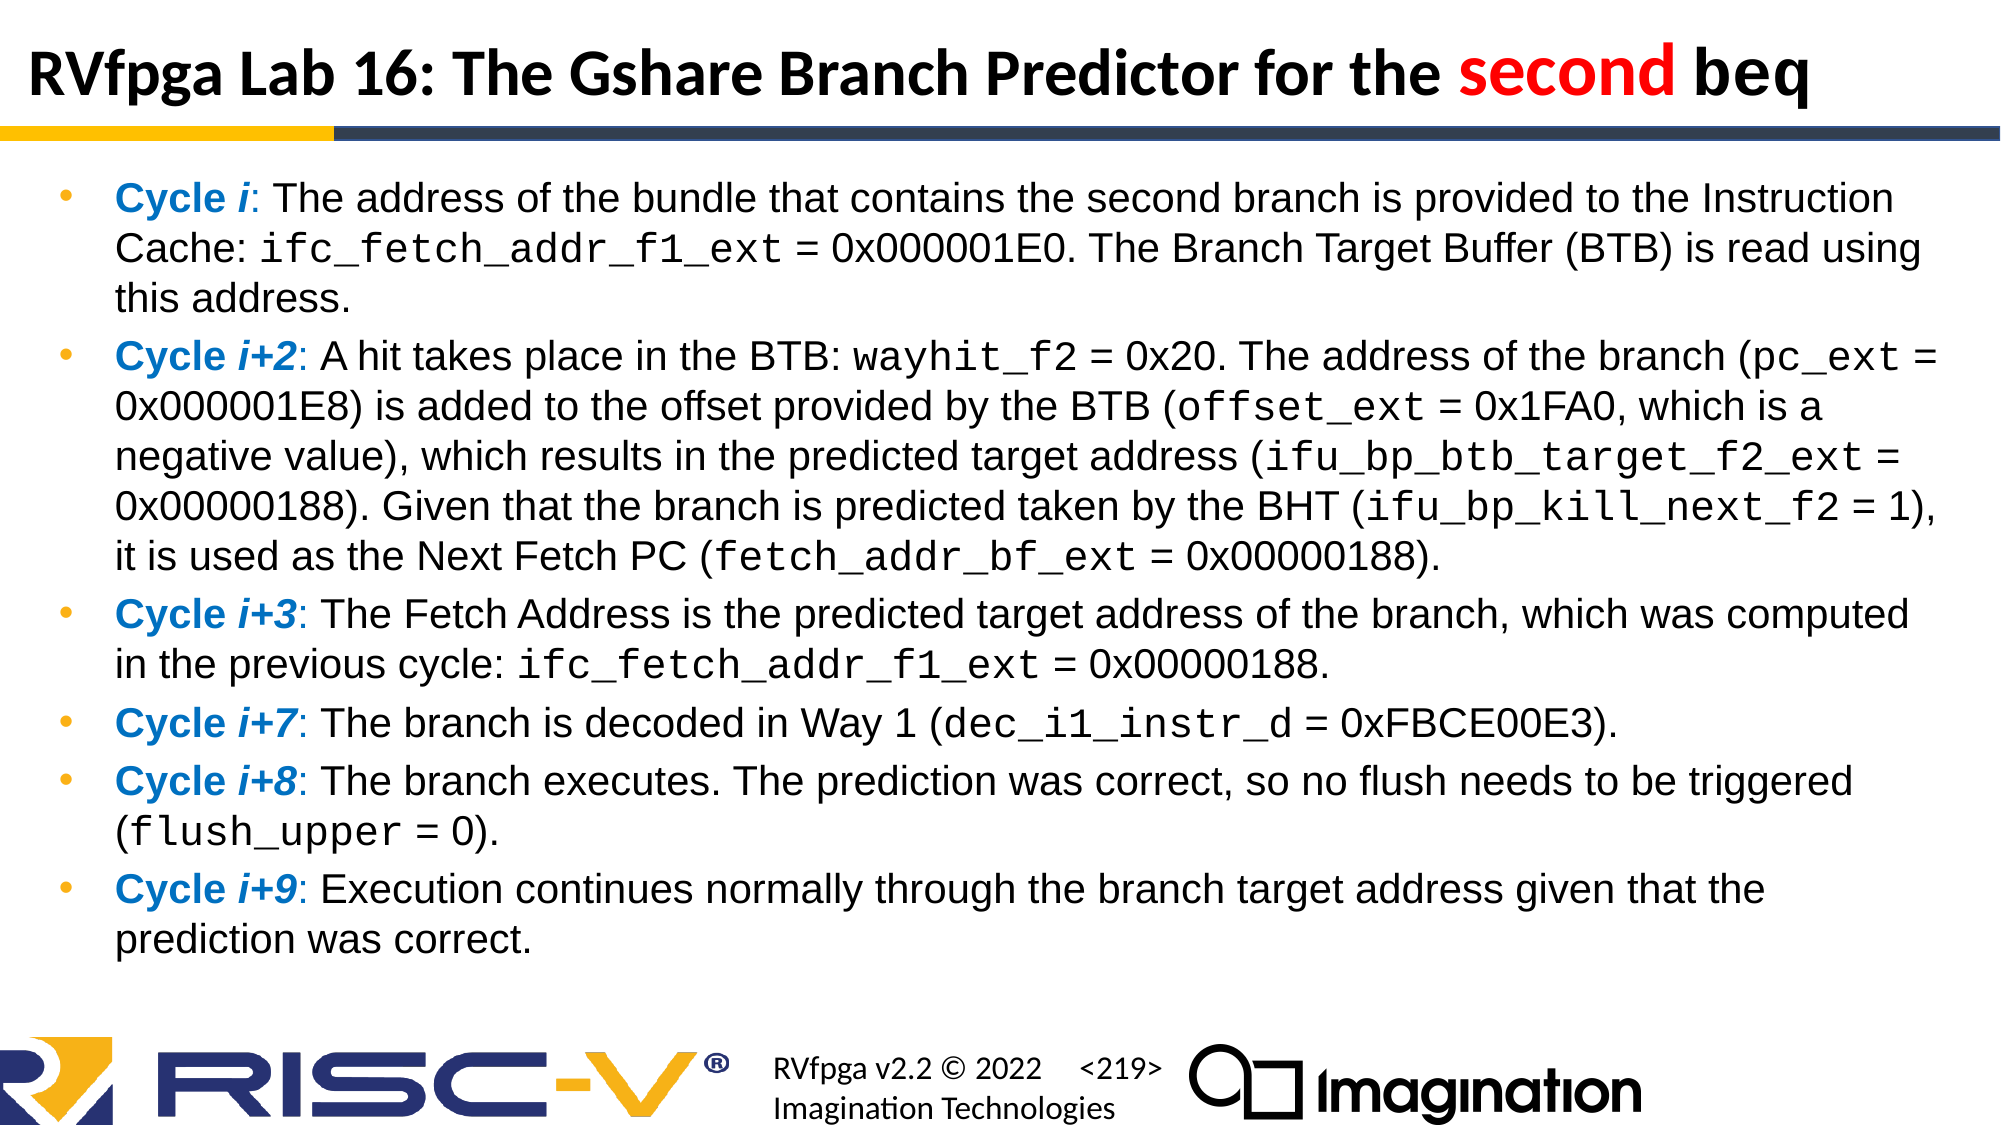

# RVfpga Lab 16: The Gshare Branch Predictor for the second beq
Cycle i: The address of the bundle that contains the second branch is provided to the Instruction Cache: ifc_fetch_addr_f1_ext = 0x000001E0. The Branch Target Buffer (BTB) is read using this address.
Cycle i+2: A hit takes place in the BTB: wayhit_f2 = 0x20. The address of the branch (pc_ext = 0x000001E8) is added to the offset provided by the BTB (offset_ext = 0x1FA0, which is a negative value), which results in the predicted target address (ifu_bp_btb_target_f2_ext = 0x00000188). Given that the branch is predicted taken by the BHT (ifu_bp_kill_next_f2 = 1), it is used as the Next Fetch PC (fetch_addr_bf_ext = 0x00000188).
Cycle i+3: The Fetch Address is the predicted target address of the branch, which was computed in the previous cycle: ifc_fetch_addr_f1_ext = 0x00000188.
Cycle i+7: The branch is decoded in Way 1 (dec_i1_instr_d = 0xFBCE00E3).
Cycle i+8: The branch executes. The prediction was correct, so no flush needs to be triggered (flush_upper = 0).
Cycle i+9: Execution continues normally through the branch target address given that the prediction was correct.